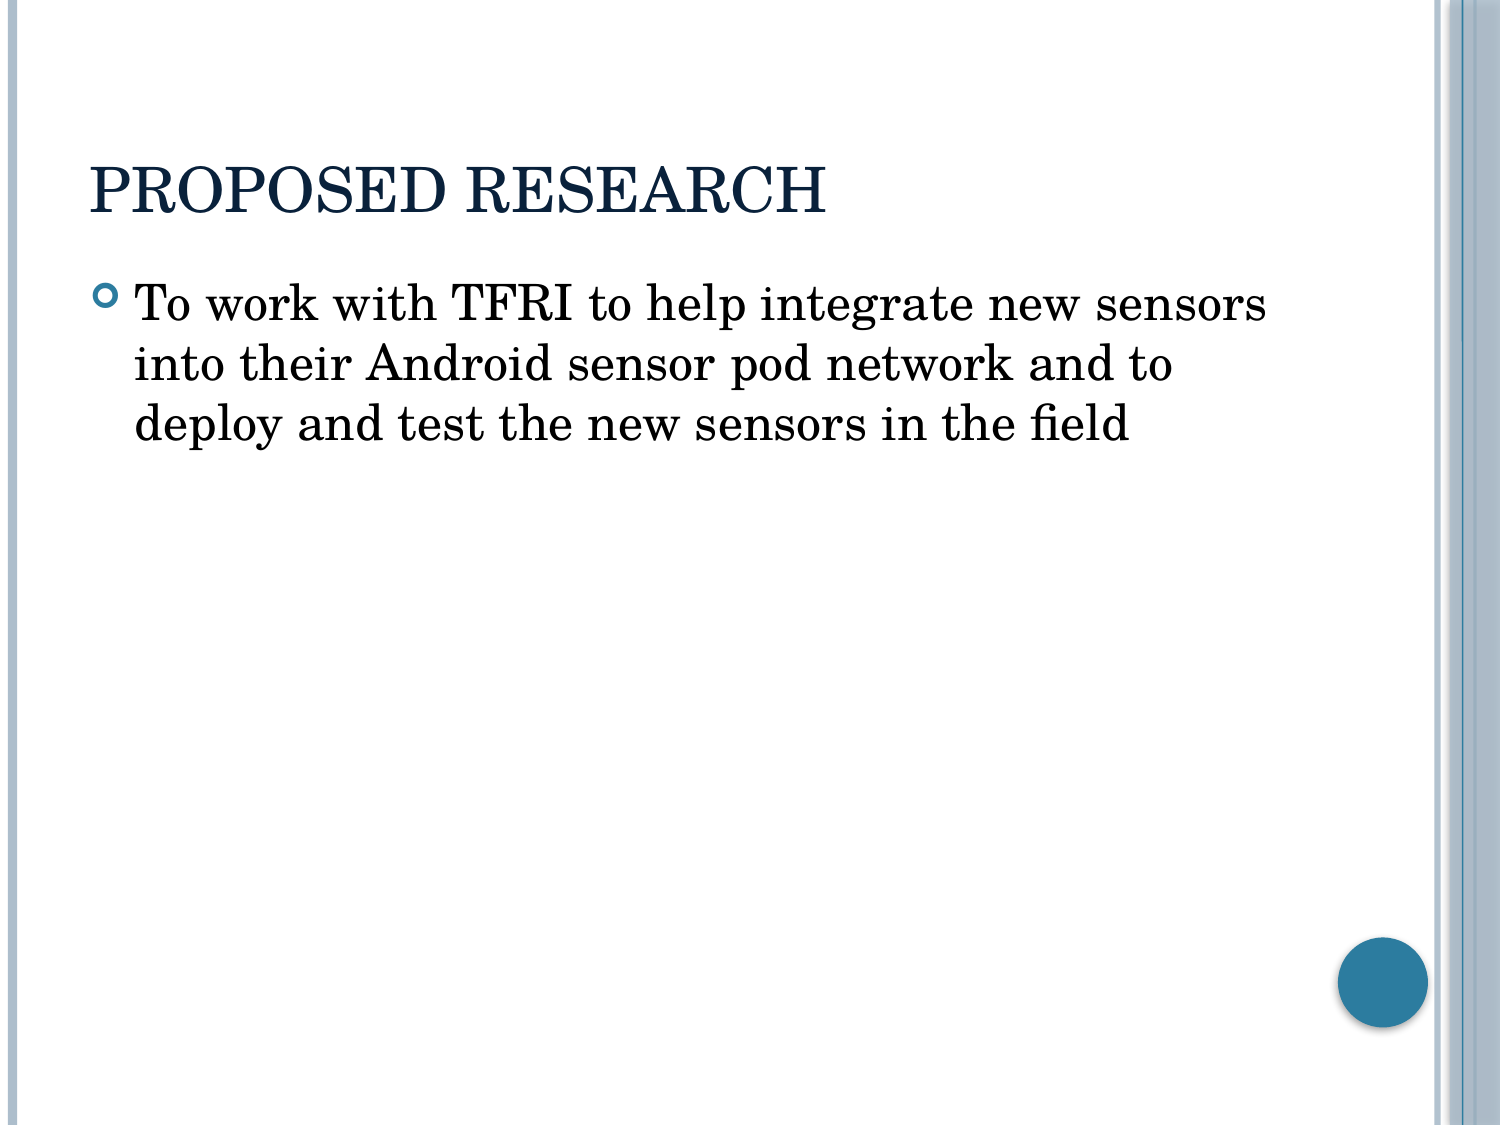

# Proposed Research
To work with TFRI to help integrate new sensors into their Android sensor pod network and to deploy and test the new sensors in the field